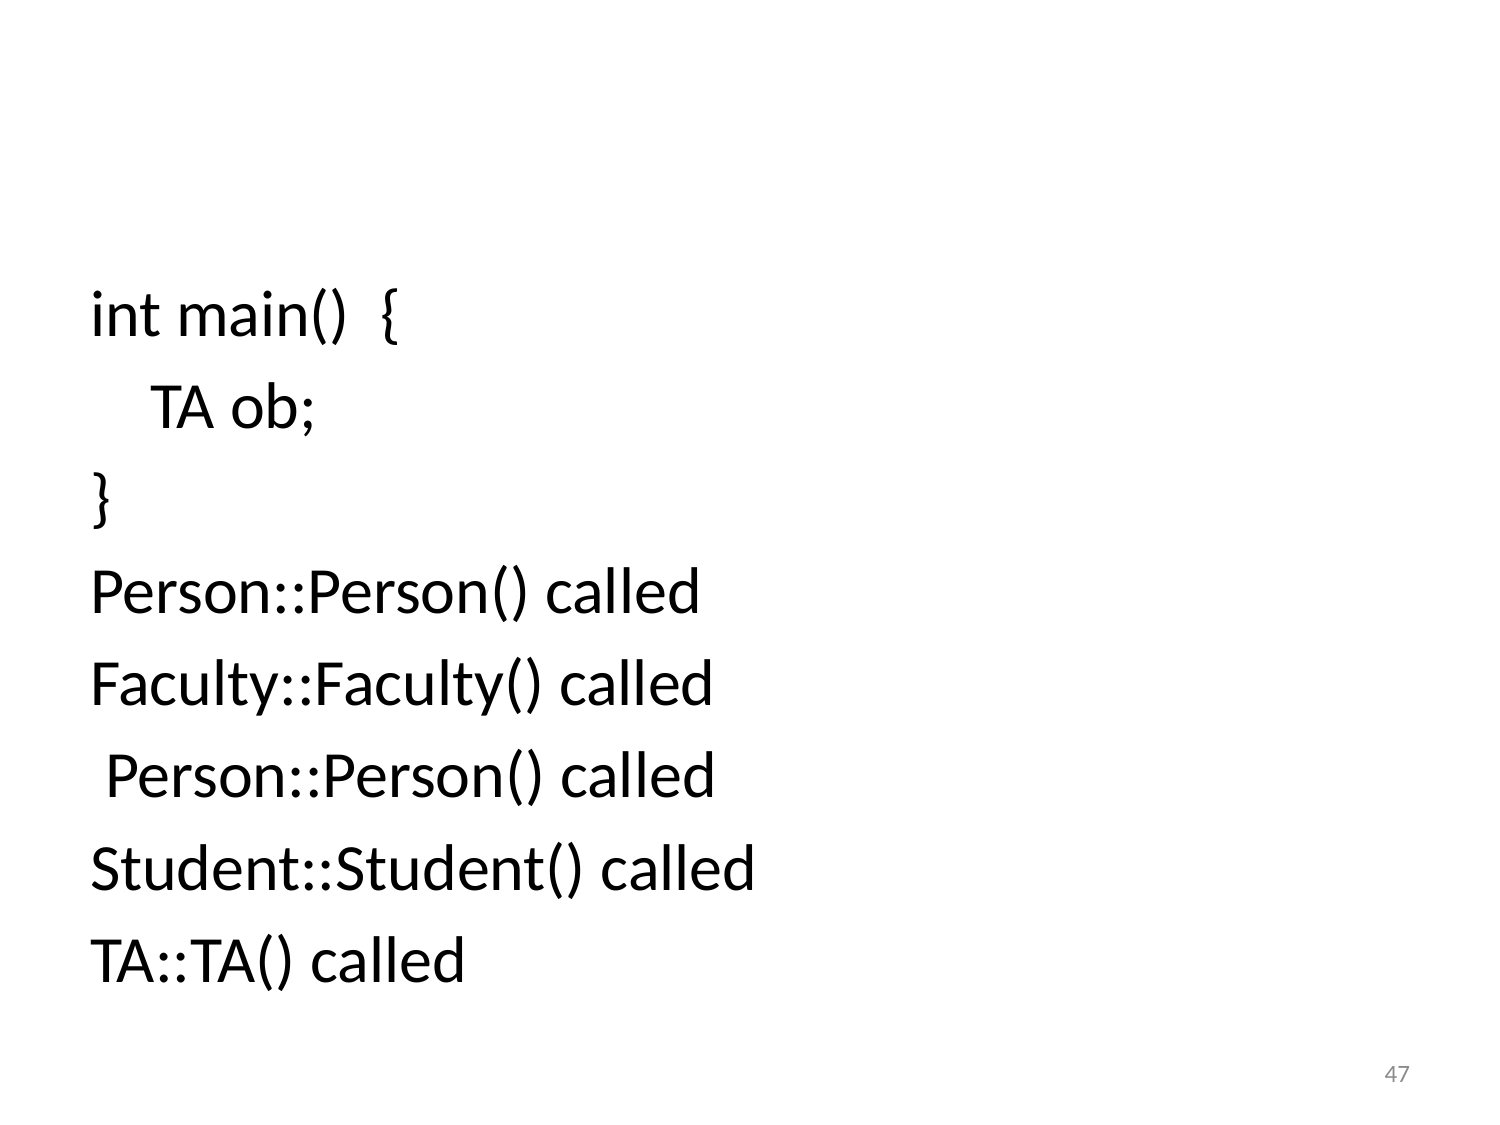

#
int main()  {
    TA ob;
}
Person::Person() called
Faculty::Faculty() called
 Person::Person() called
Student::Student() called
TA::TA() called

47